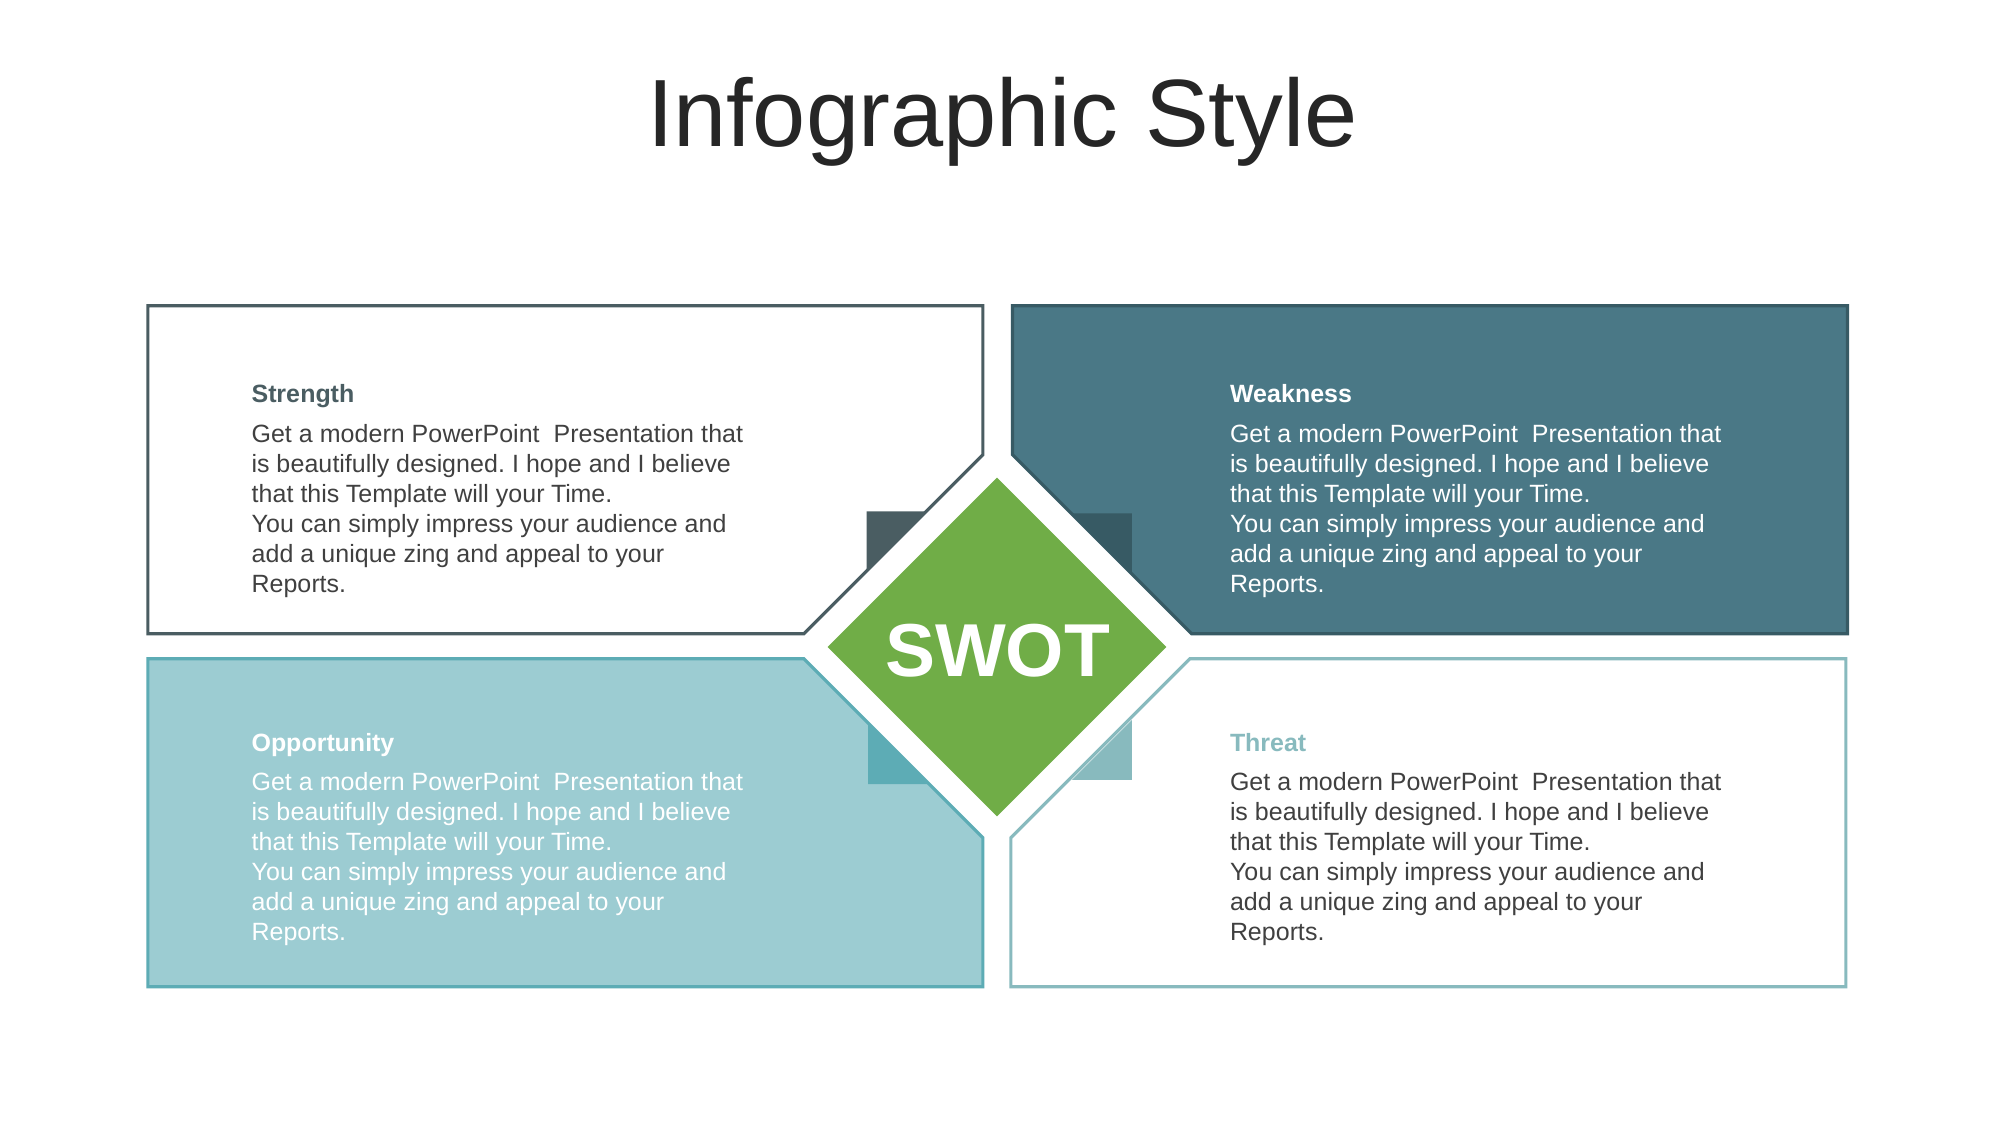

Infographic Style

Strength
Get a modern PowerPoint  Presentation that is beautifully designed. I hope and I believe that this Template will your Time.
You can simply impress your audience and add a unique zing and appeal to your Reports.
Weakness
Get a modern PowerPoint  Presentation that is beautifully designed. I hope and I believe that this Template will your Time.
You can simply impress your audience and add a unique zing and appeal to your Reports.
SWOT
Opportunity
Get a modern PowerPoint  Presentation that is beautifully designed. I hope and I believe that this Template will your Time.
You can simply impress your audience and add a unique zing and appeal to your Reports.
Threat
Get a modern PowerPoint  Presentation that is beautifully designed. I hope and I believe that this Template will your Time.
You can simply impress your audience and add a unique zing and appeal to your Reports.